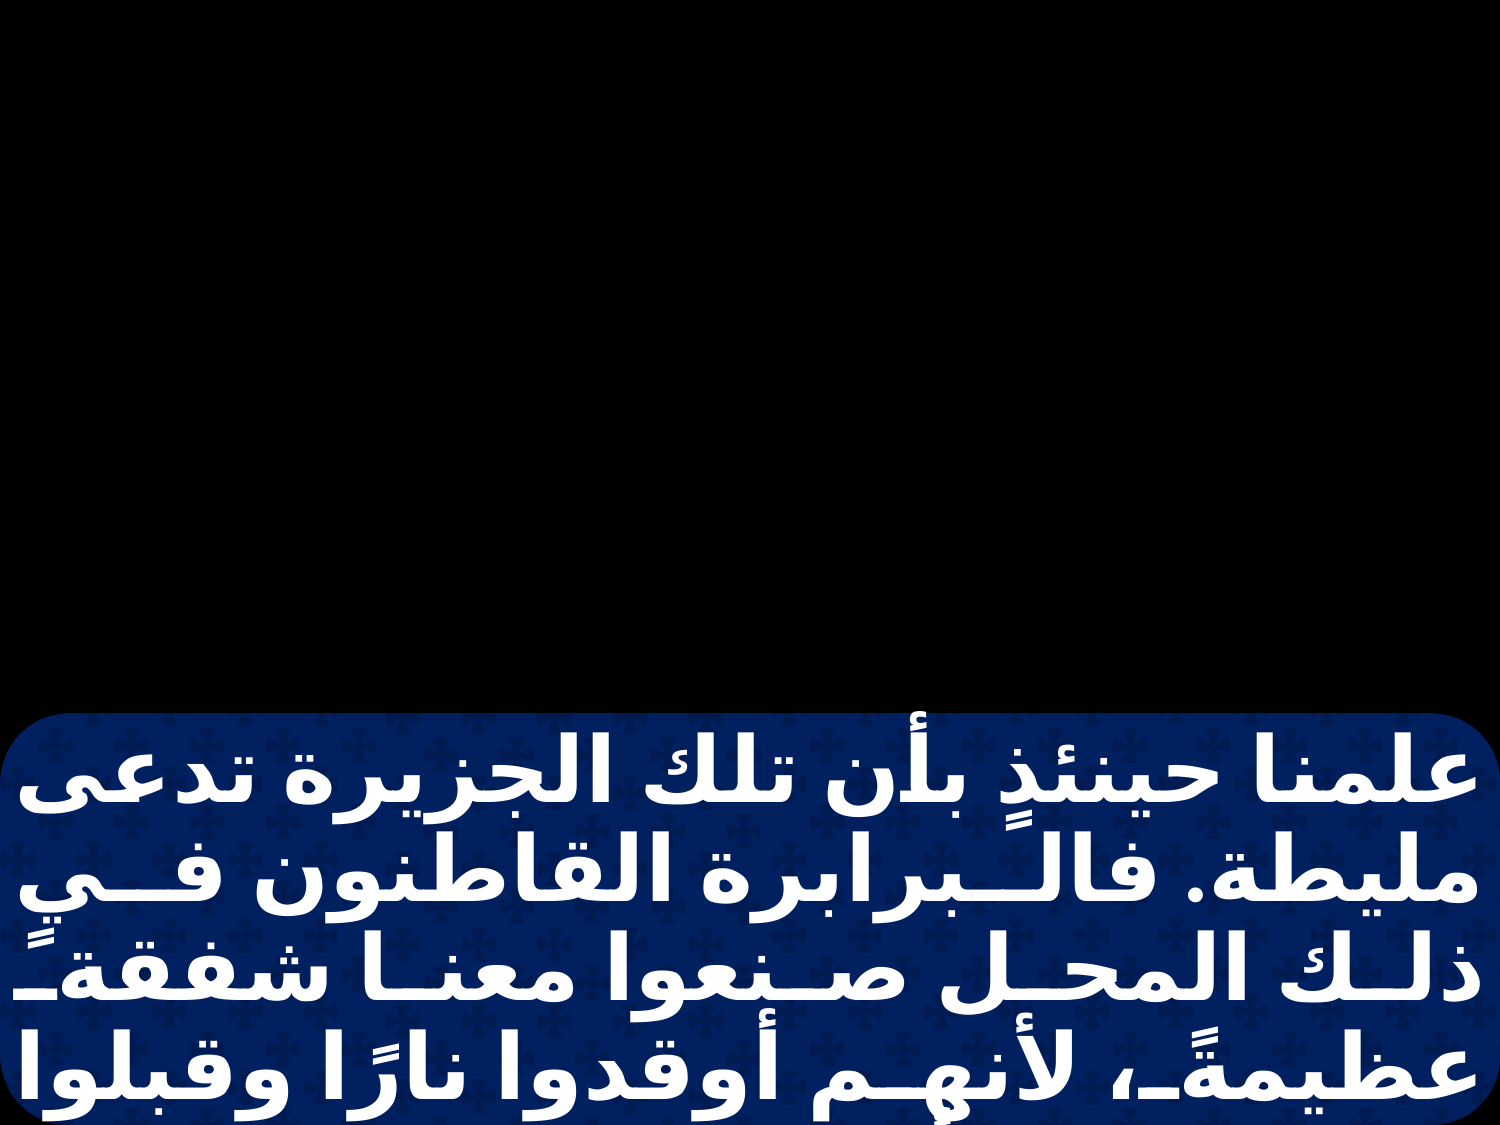

علمنا حينئذٍ بأن تلك الجزيرة تدعى مليطة. فالبرابرة القاطنون في ذلك المحل صنعوا معنا شفقةً عظيمةً، لأنهم أوقدوا نارًا وقبلوا جميعنا من أجل المطر الذي كان ومن أجل البرد. وعاد بولس